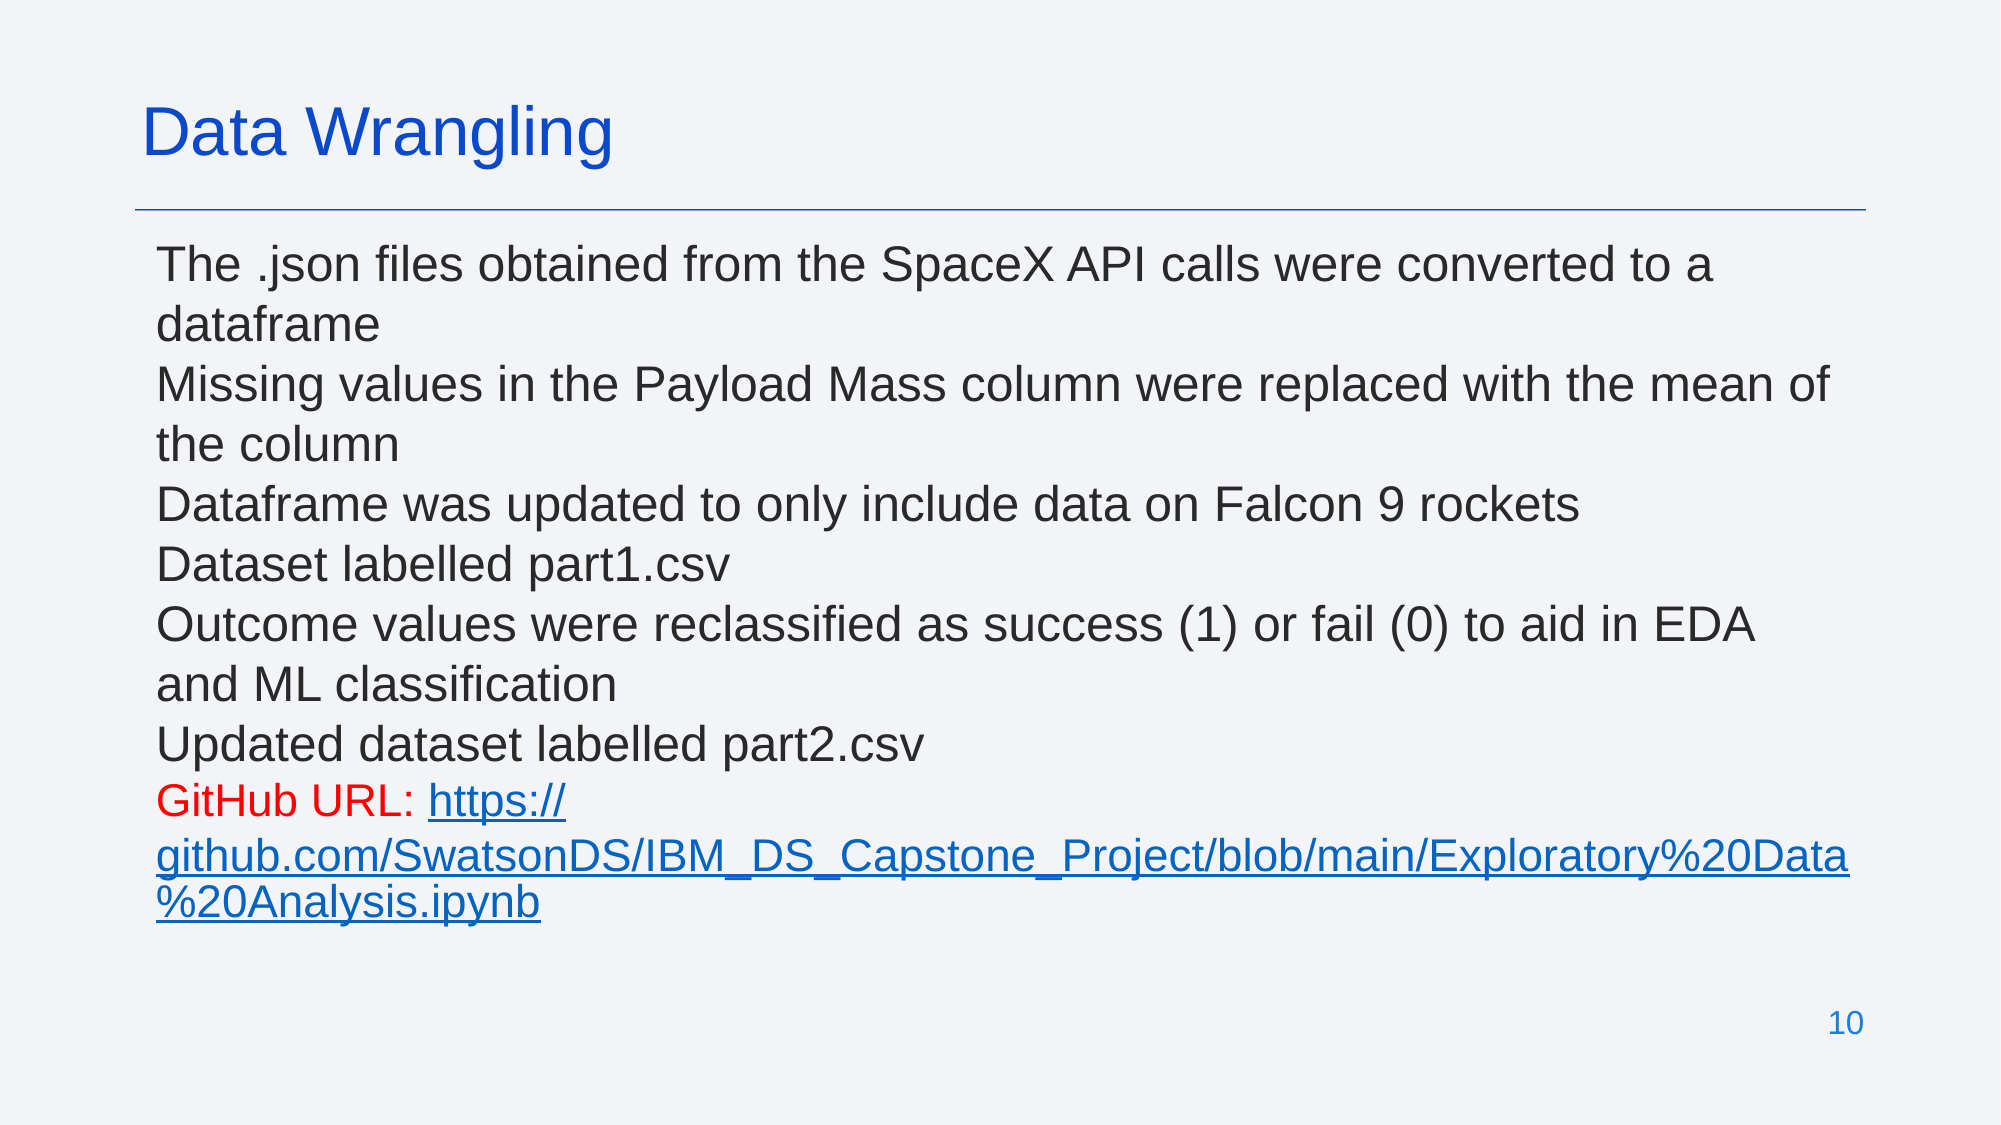

Data Wrangling
The .json files obtained from the SpaceX API calls were converted to a dataframe
Missing values in the Payload Mass column were replaced with the mean of the column
Dataframe was updated to only include data on Falcon 9 rockets
Dataset labelled part1.csv
Outcome values were reclassified as success (1) or fail (0) to aid in EDA and ML classification
Updated dataset labelled part2.csv
GitHub URL: https://github.com/SwatsonDS/IBM_DS_Capstone_Project/blob/main/Exploratory%20Data%20Analysis.ipynb

10